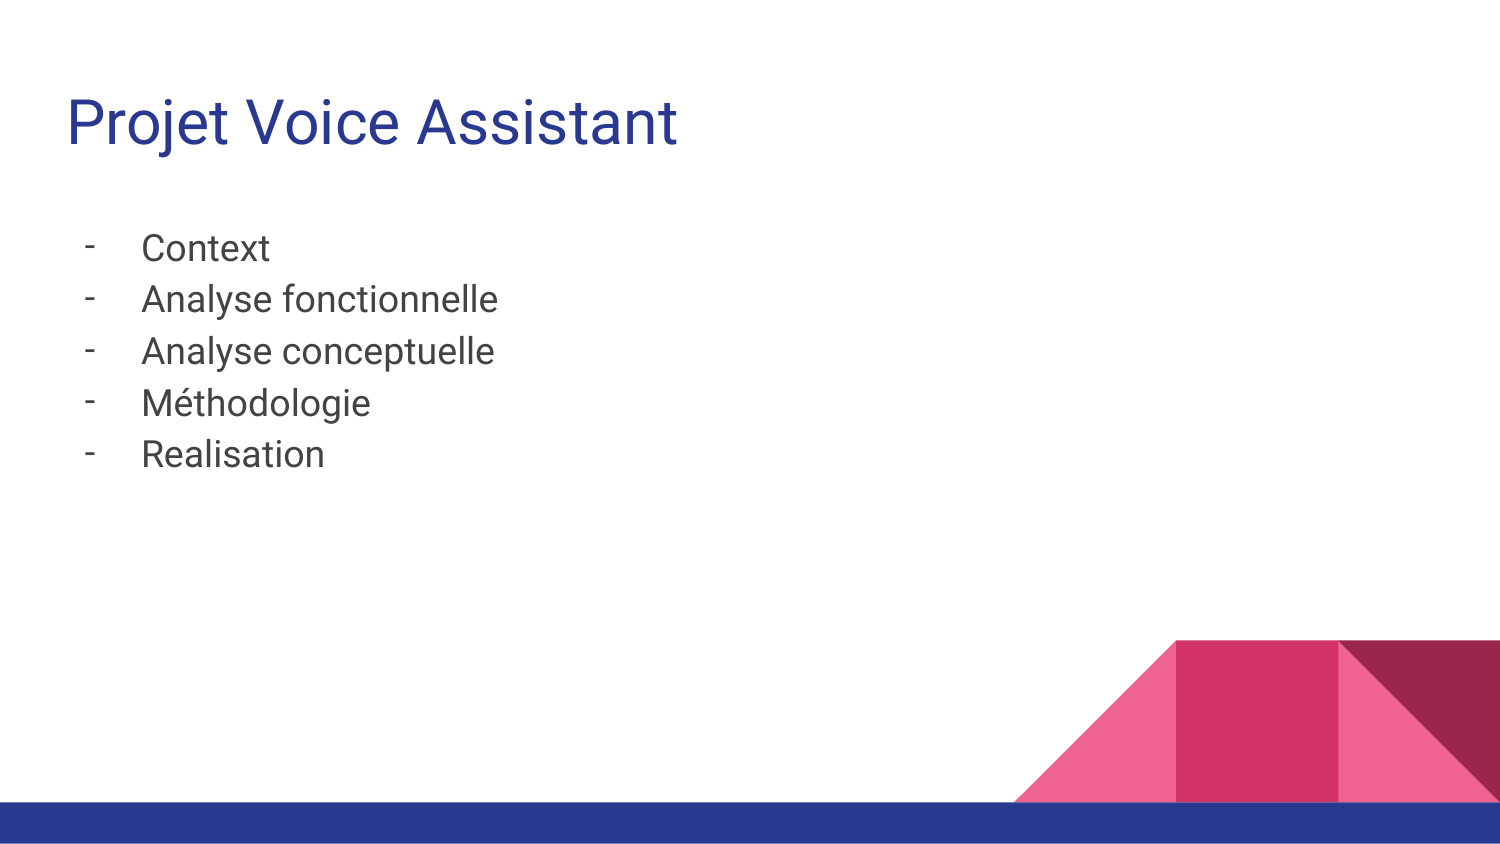

# Projet Voice Assistant
Context
Analyse fonctionnelle
Analyse conceptuelle
Méthodologie
Realisation